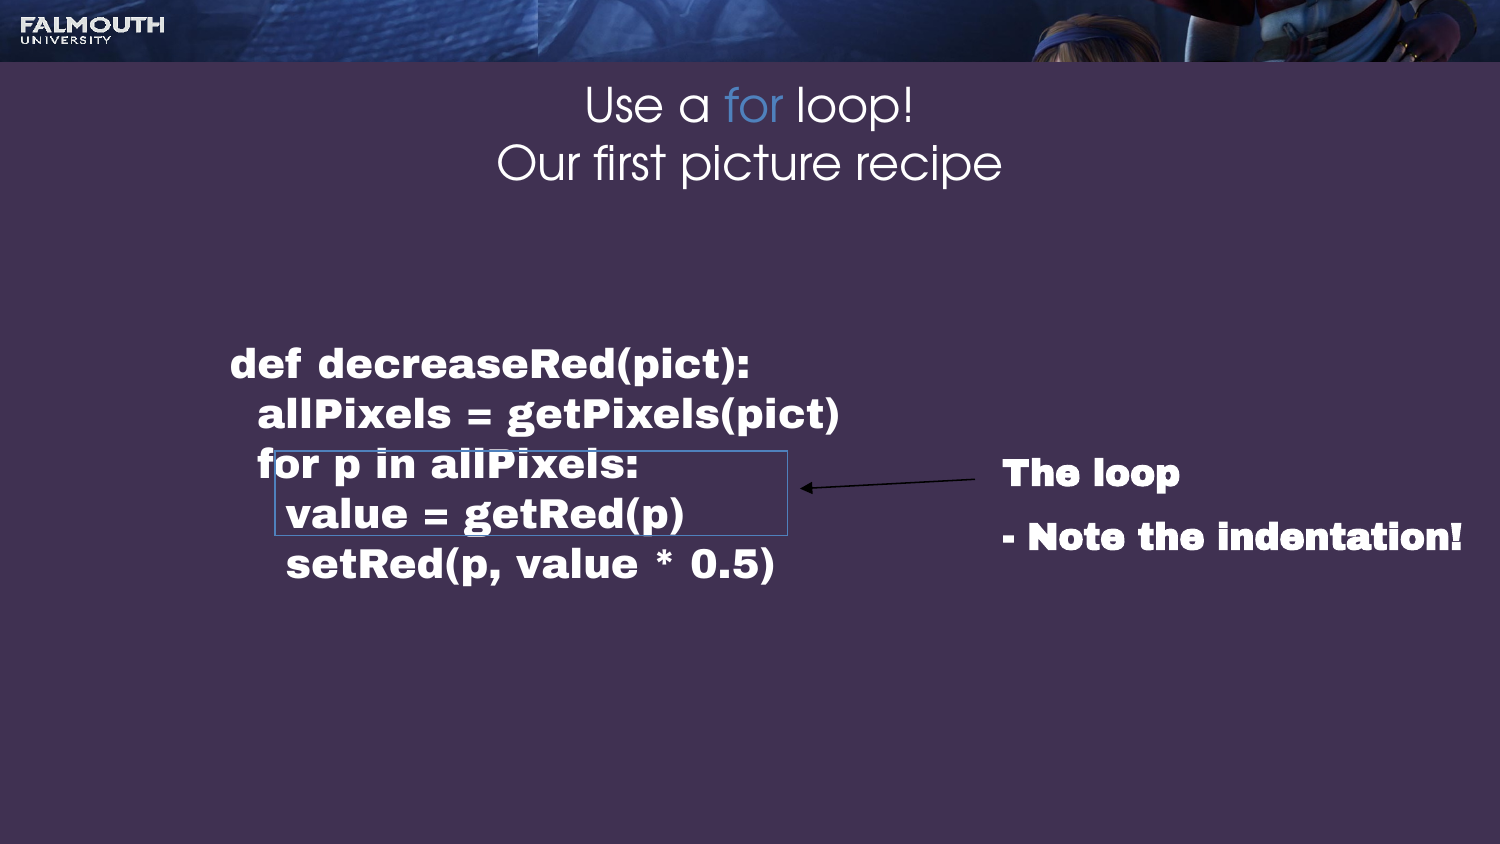

# Use a for loop! Our first picture recipe
def decreaseRed(pict):
  allPixels = getPixels(pict)
  for p in allPixels:
    value = getRed(p)
    setRed(p, value * 0.5)
The loop
- Note the indentation!